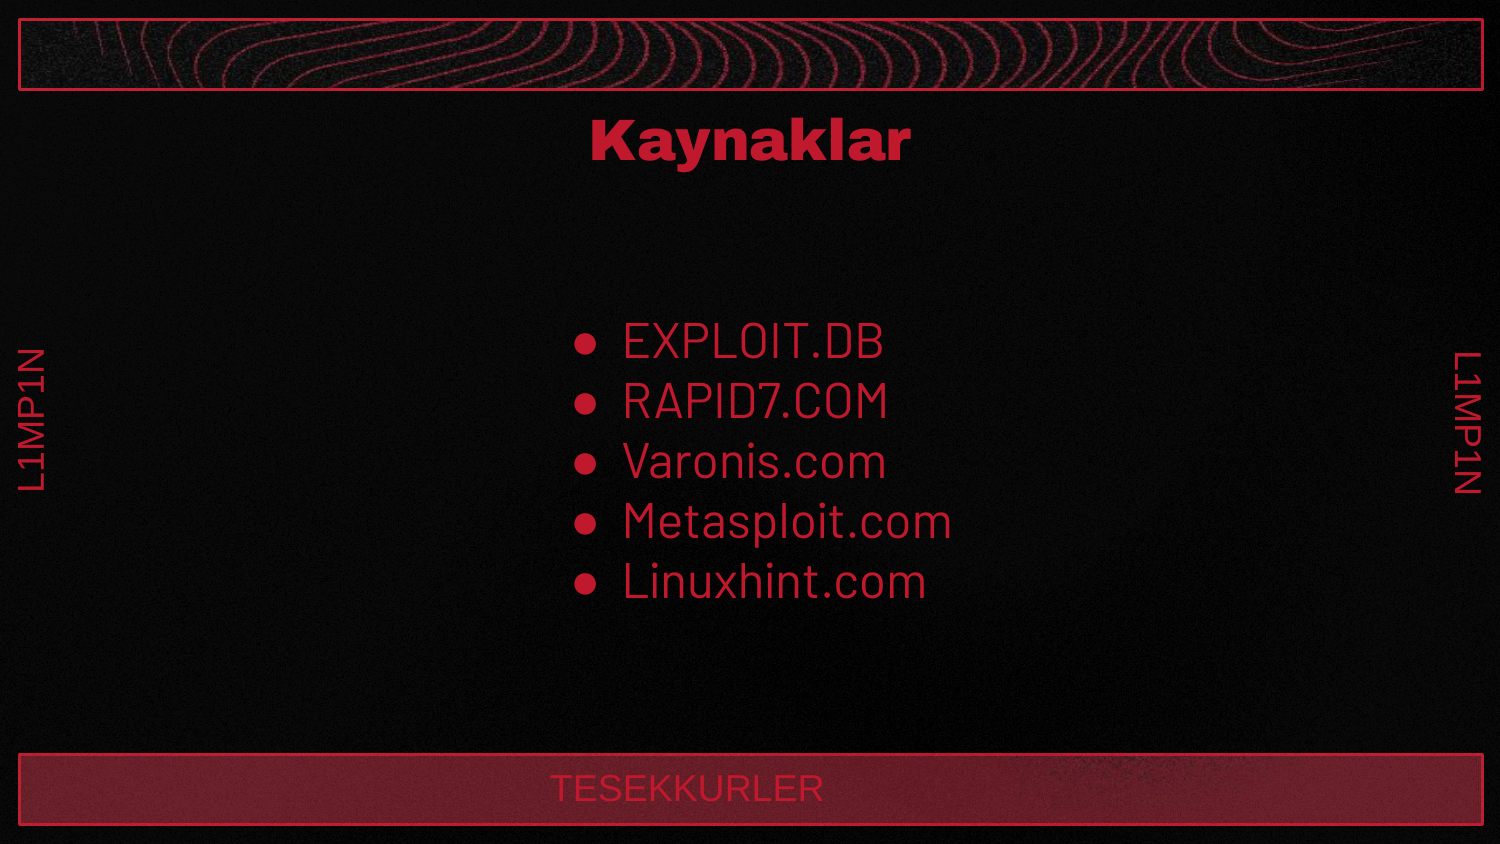

# Kaynaklar
EXPLOIT.DB
RAPID7.COM
Varonis.com
Metasploit.com
Linuxhint.com
L1MP1N
L1MP1N
TESEKKURLER